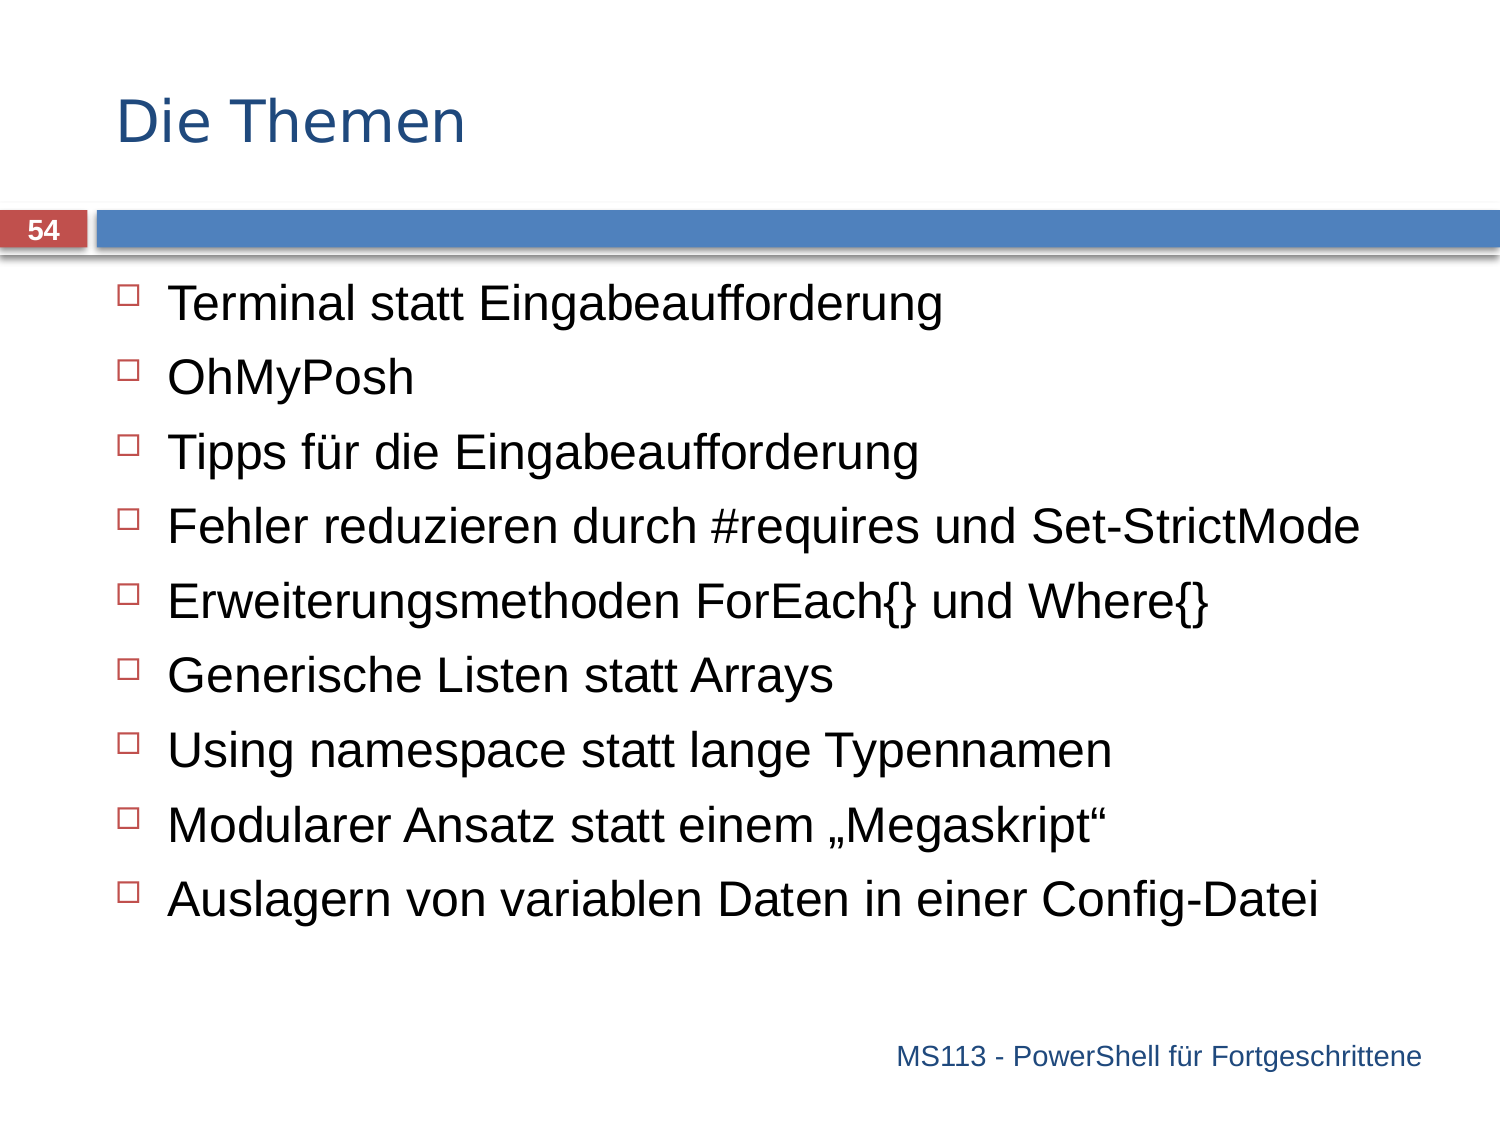

# Die Themen
54
Terminal statt Eingabeaufforderung
OhMyPosh
Tipps für die Eingabeaufforderung
Fehler reduzieren durch #requires und Set-StrictMode
Erweiterungsmethoden ForEach{} und Where{}
Generische Listen statt Arrays
Using namespace statt lange Typennamen
Modularer Ansatz statt einem „Megaskript“
Auslagern von variablen Daten in einer Config-Datei
MS113 - PowerShell für Fortgeschrittene